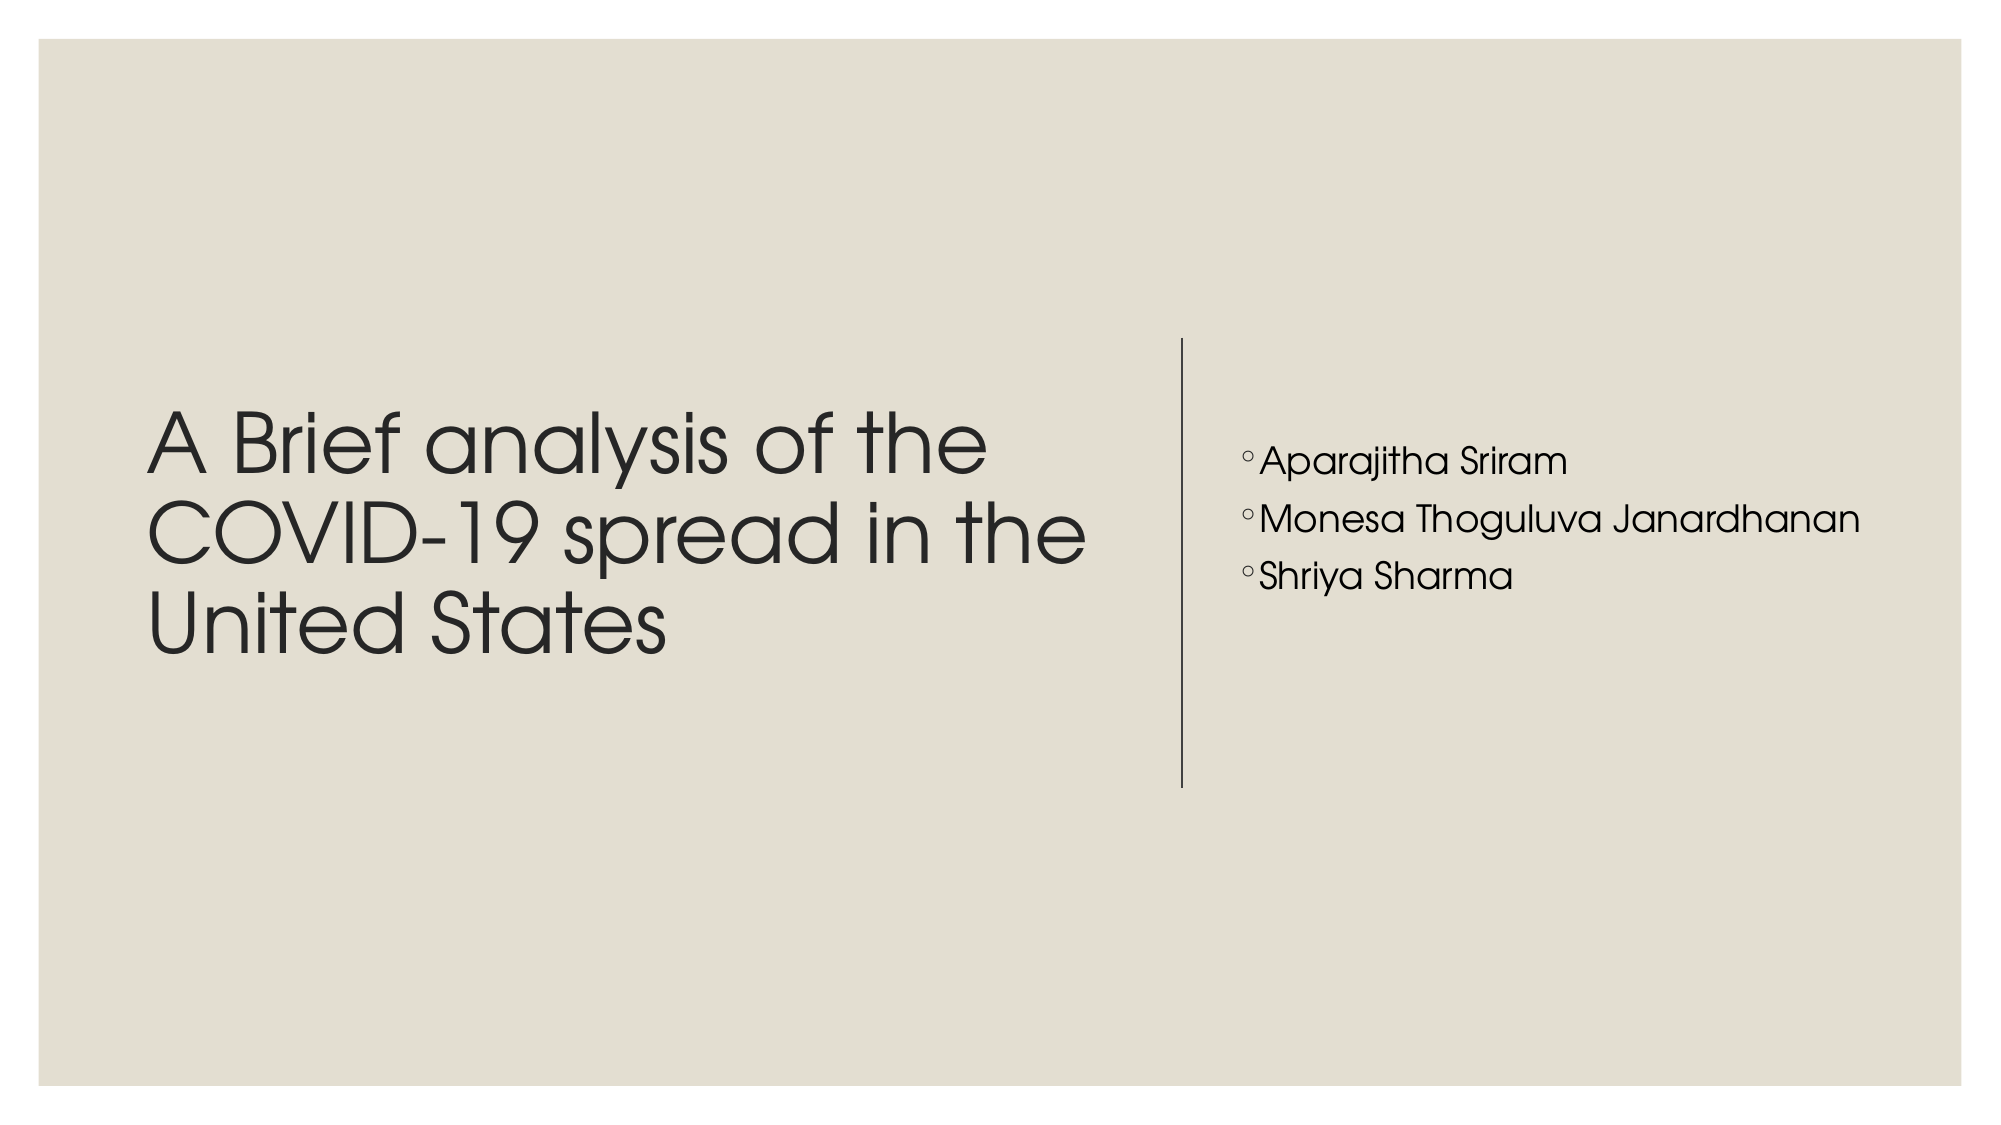

# A Brief analysis of the COVID-19 spread in the United States
Aparajitha Sriram
Monesa Thoguluva Janardhanan
Shriya Sharma